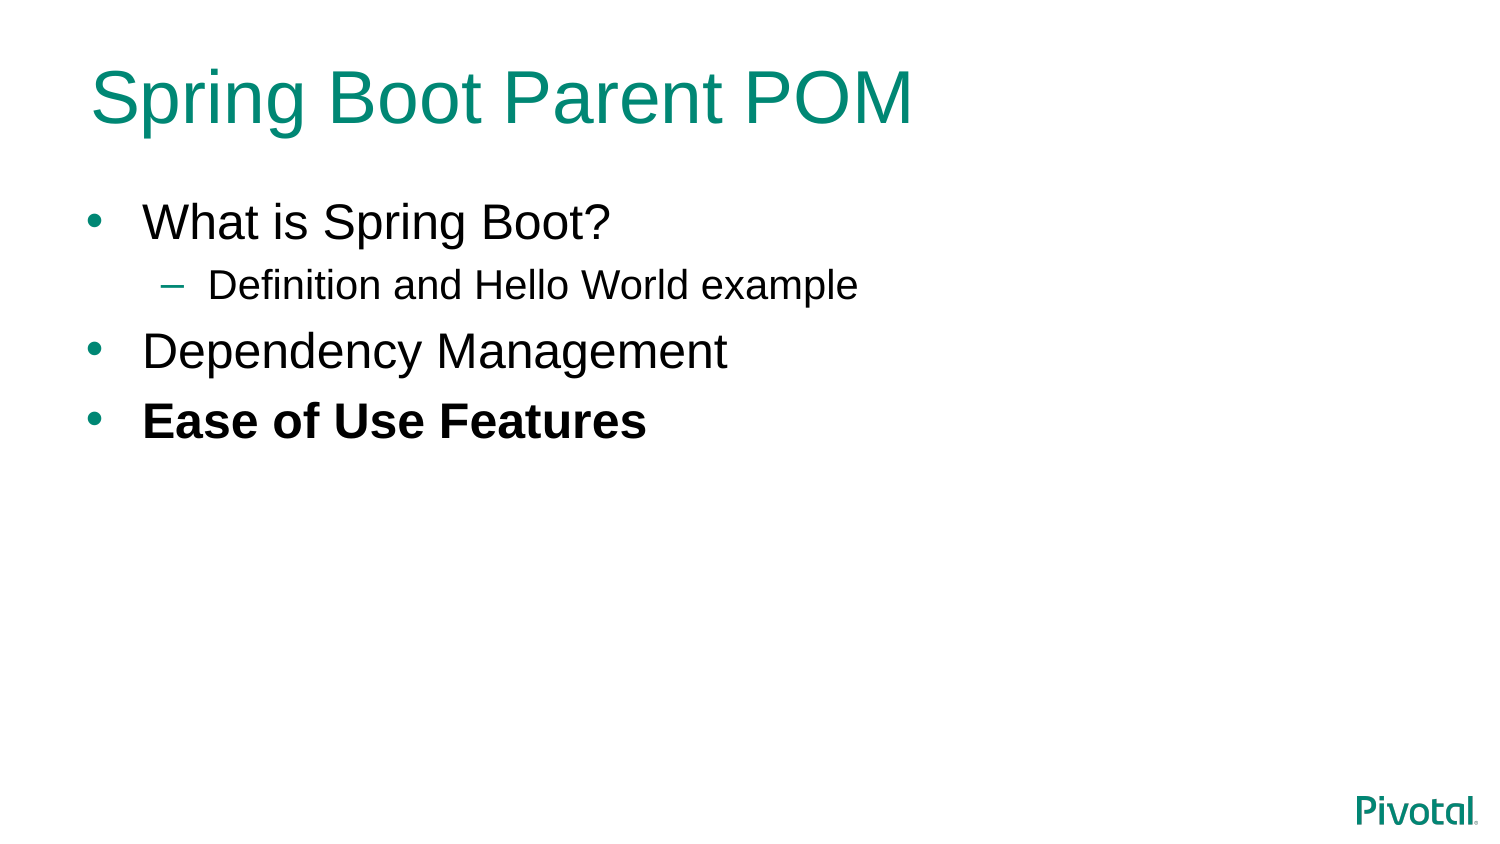

# Spring Boot Parent POM

What is Spring Boot?
Definition and Hello World example
Dependency Management
Ease of Use Features